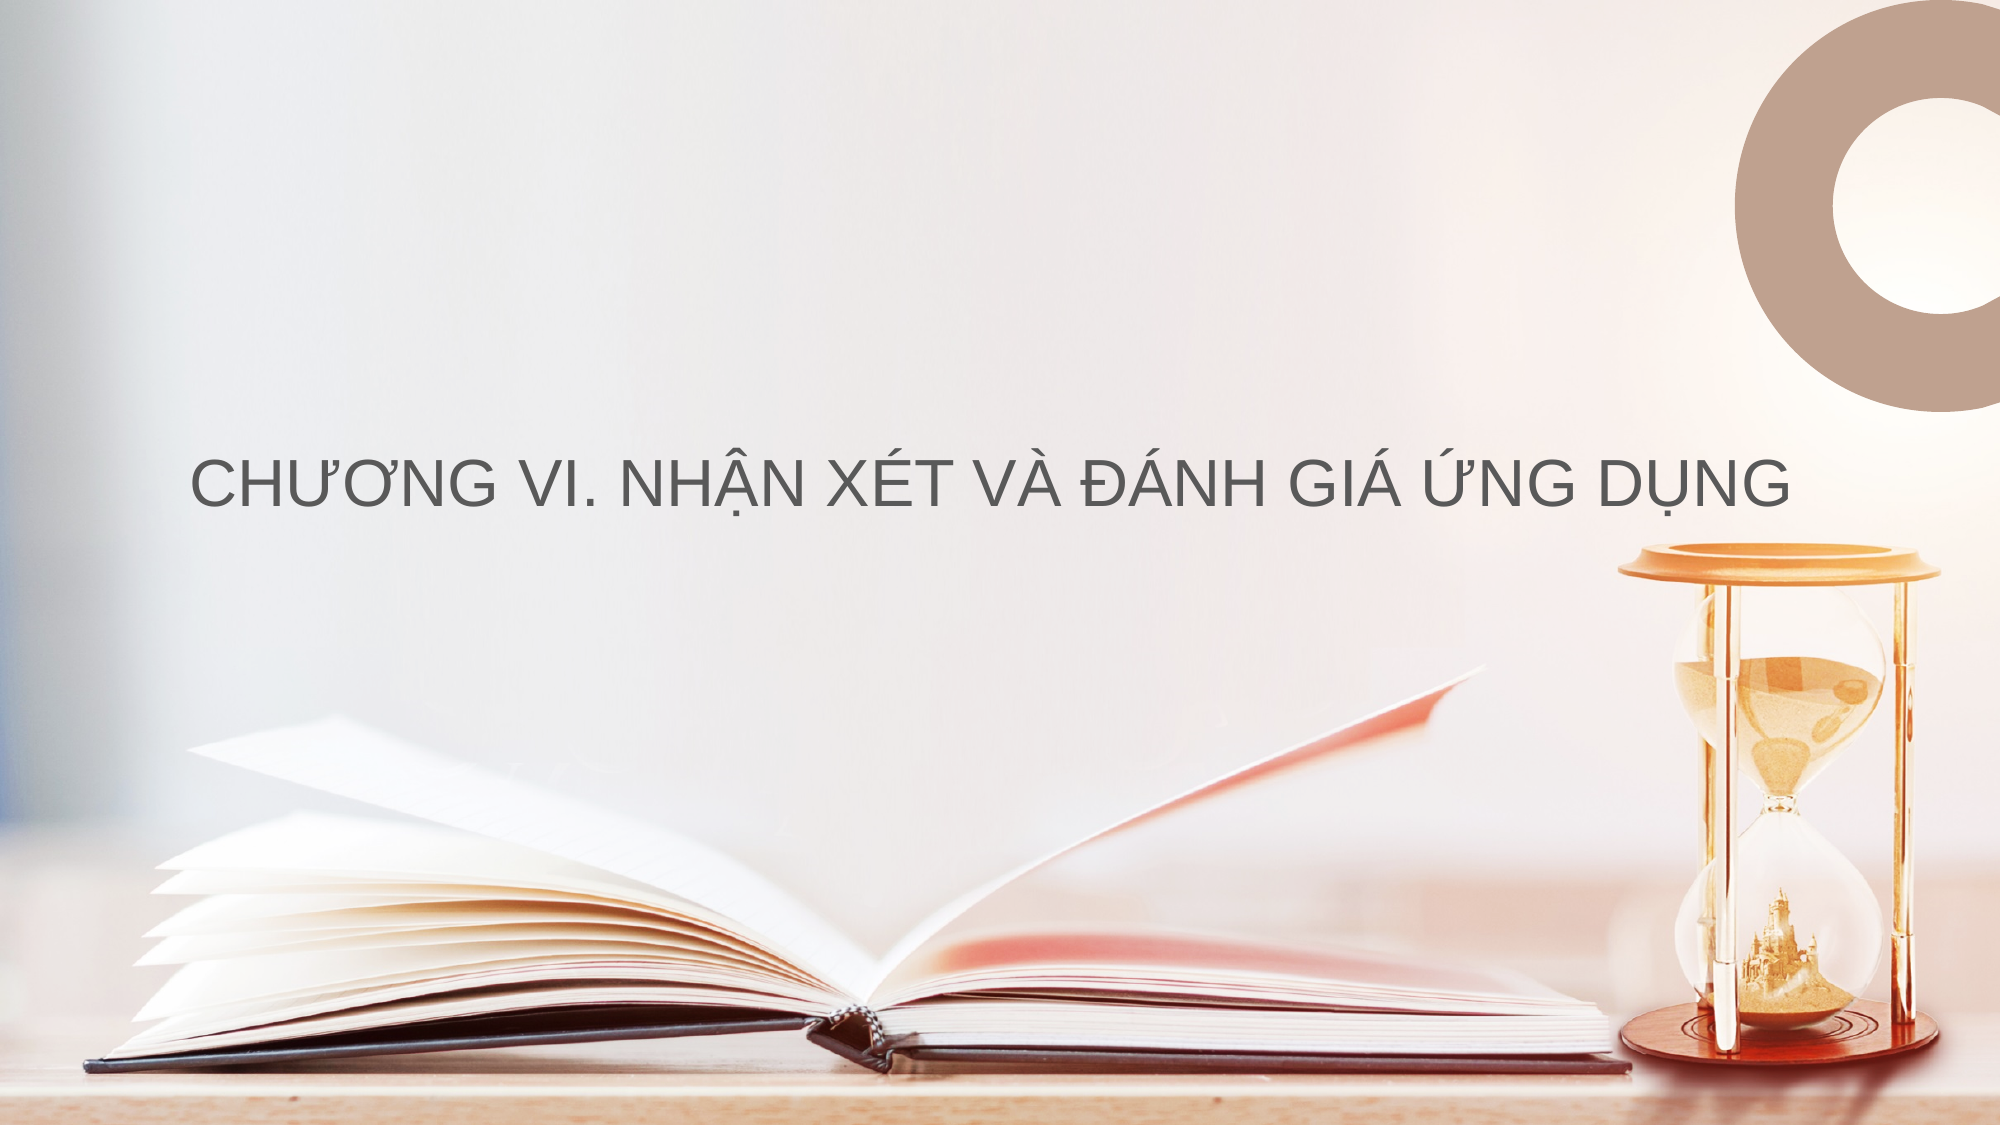

CHƯƠNG VI. NHẬN XÉT VÀ ĐÁNH GIÁ ỨNG DỤNG